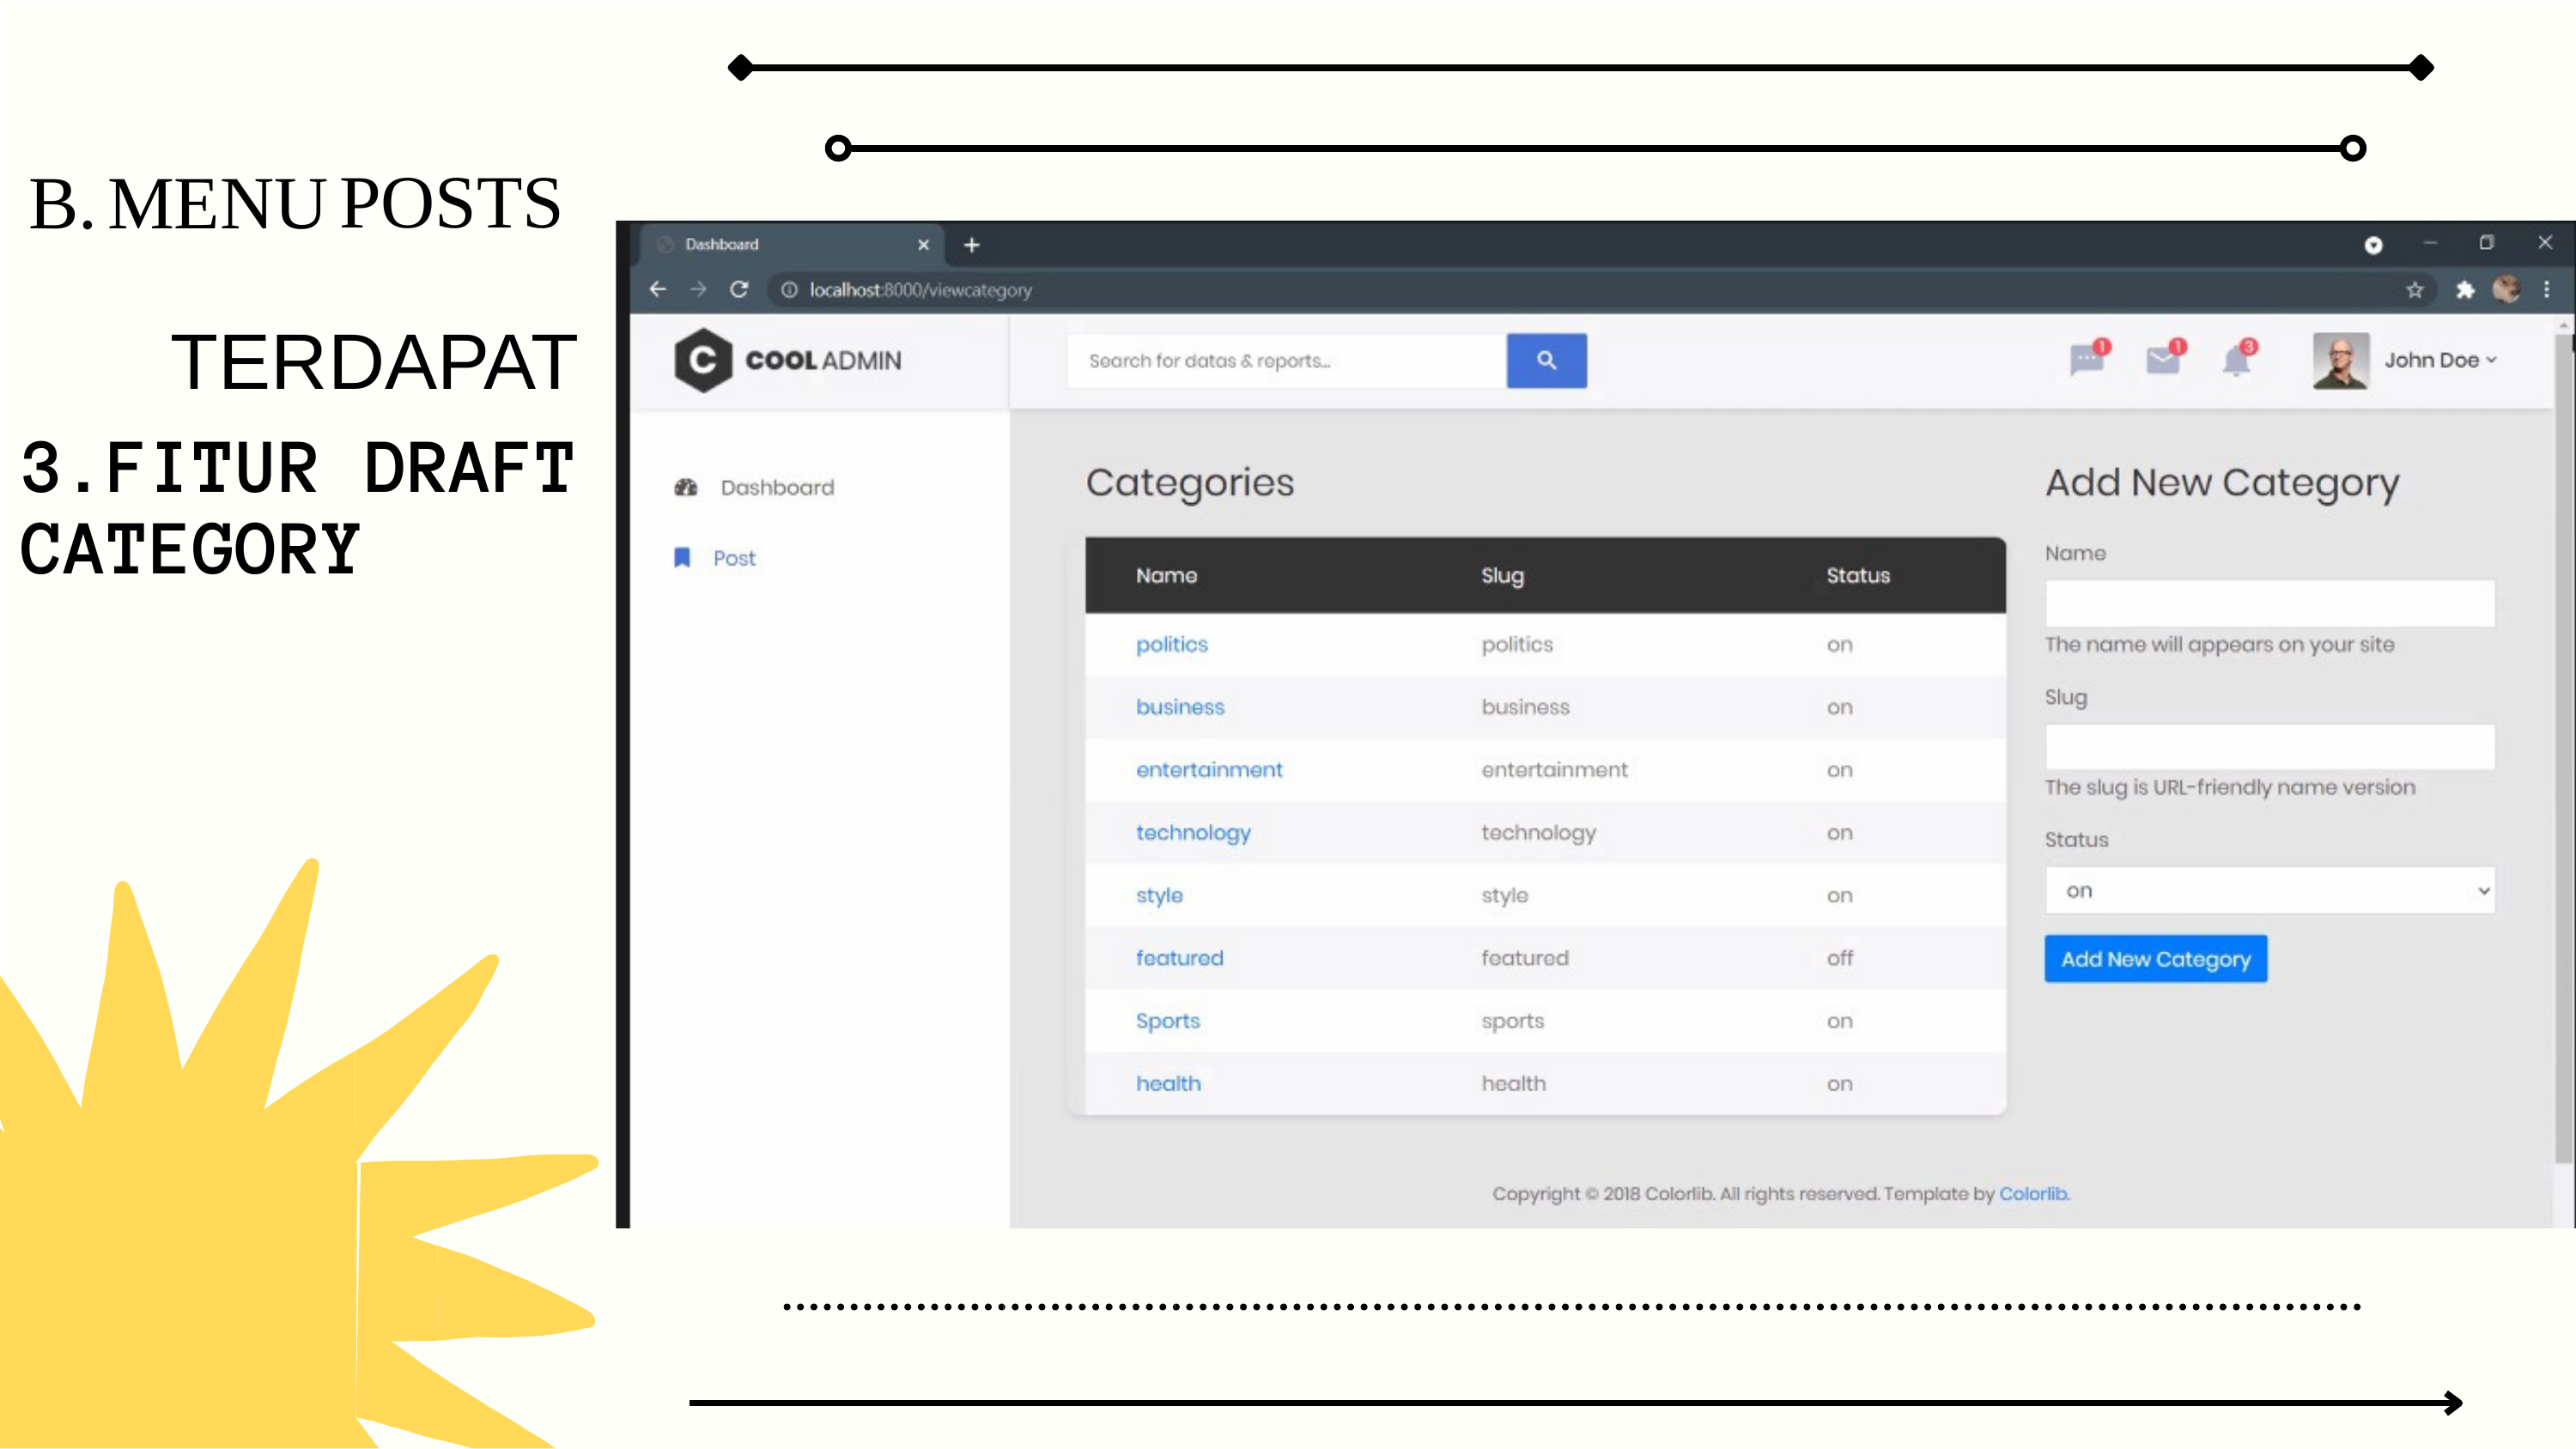

POSTS
B.
MENU

TERDAPAT
3.FITUR DRAFT CATEGORY